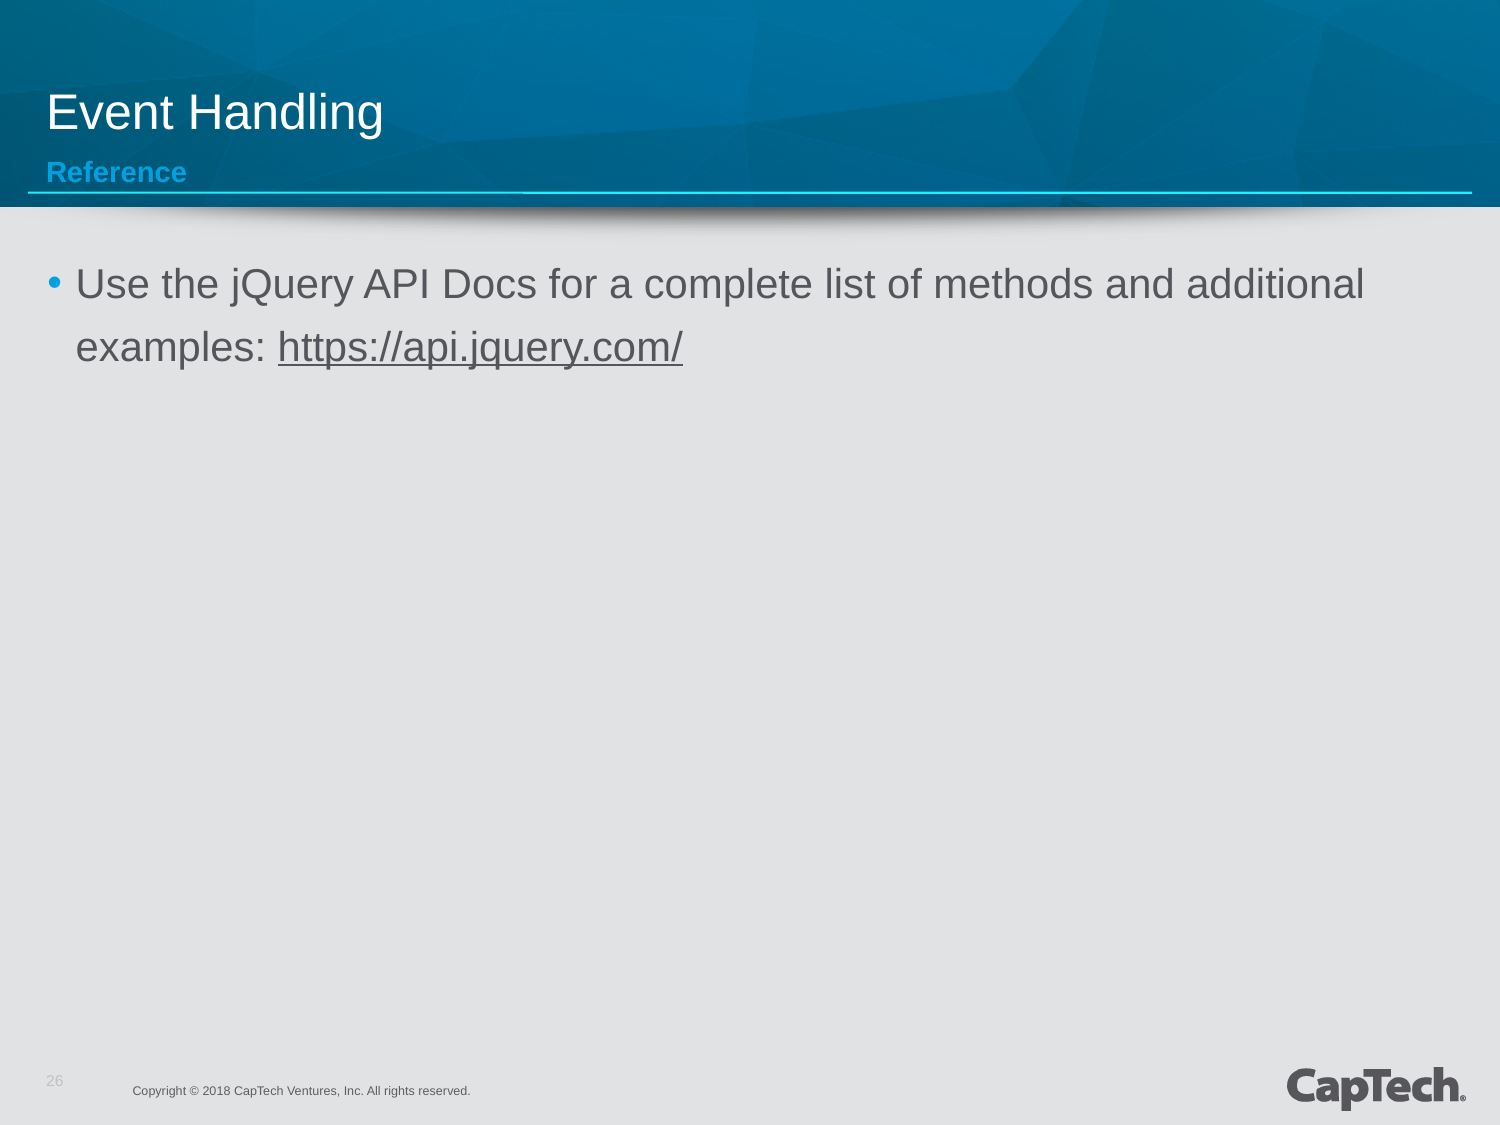

# Event Handling
Reference
Use the jQuery API Docs for a complete list of methods and additional examples: https://api.jquery.com/
26